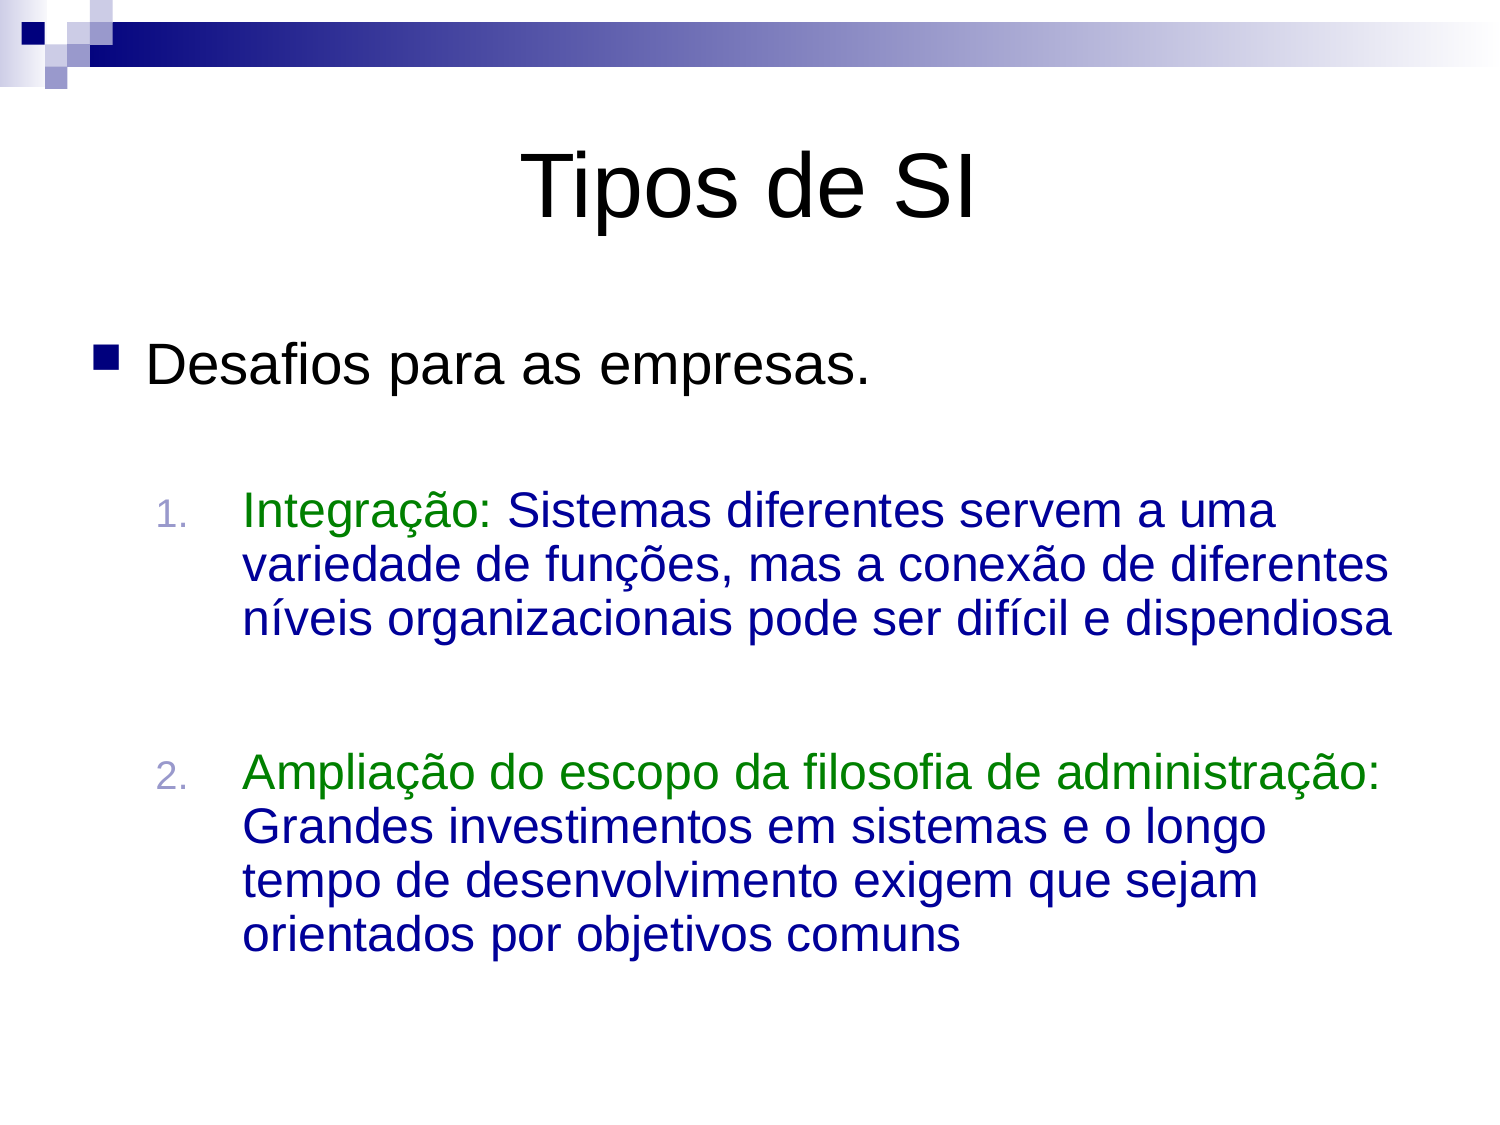

# Tipos de SI
Desafios para as empresas.

Integração: Sistemas diferentes servem a uma variedade de funções, mas a conexão de diferentes níveis organizacionais pode ser difícil e dispendiosa

Ampliação do escopo da filosofia de administração: Grandes investimentos em sistemas e o longo tempo de desenvolvimento exigem que sejam orientados por objetivos comuns